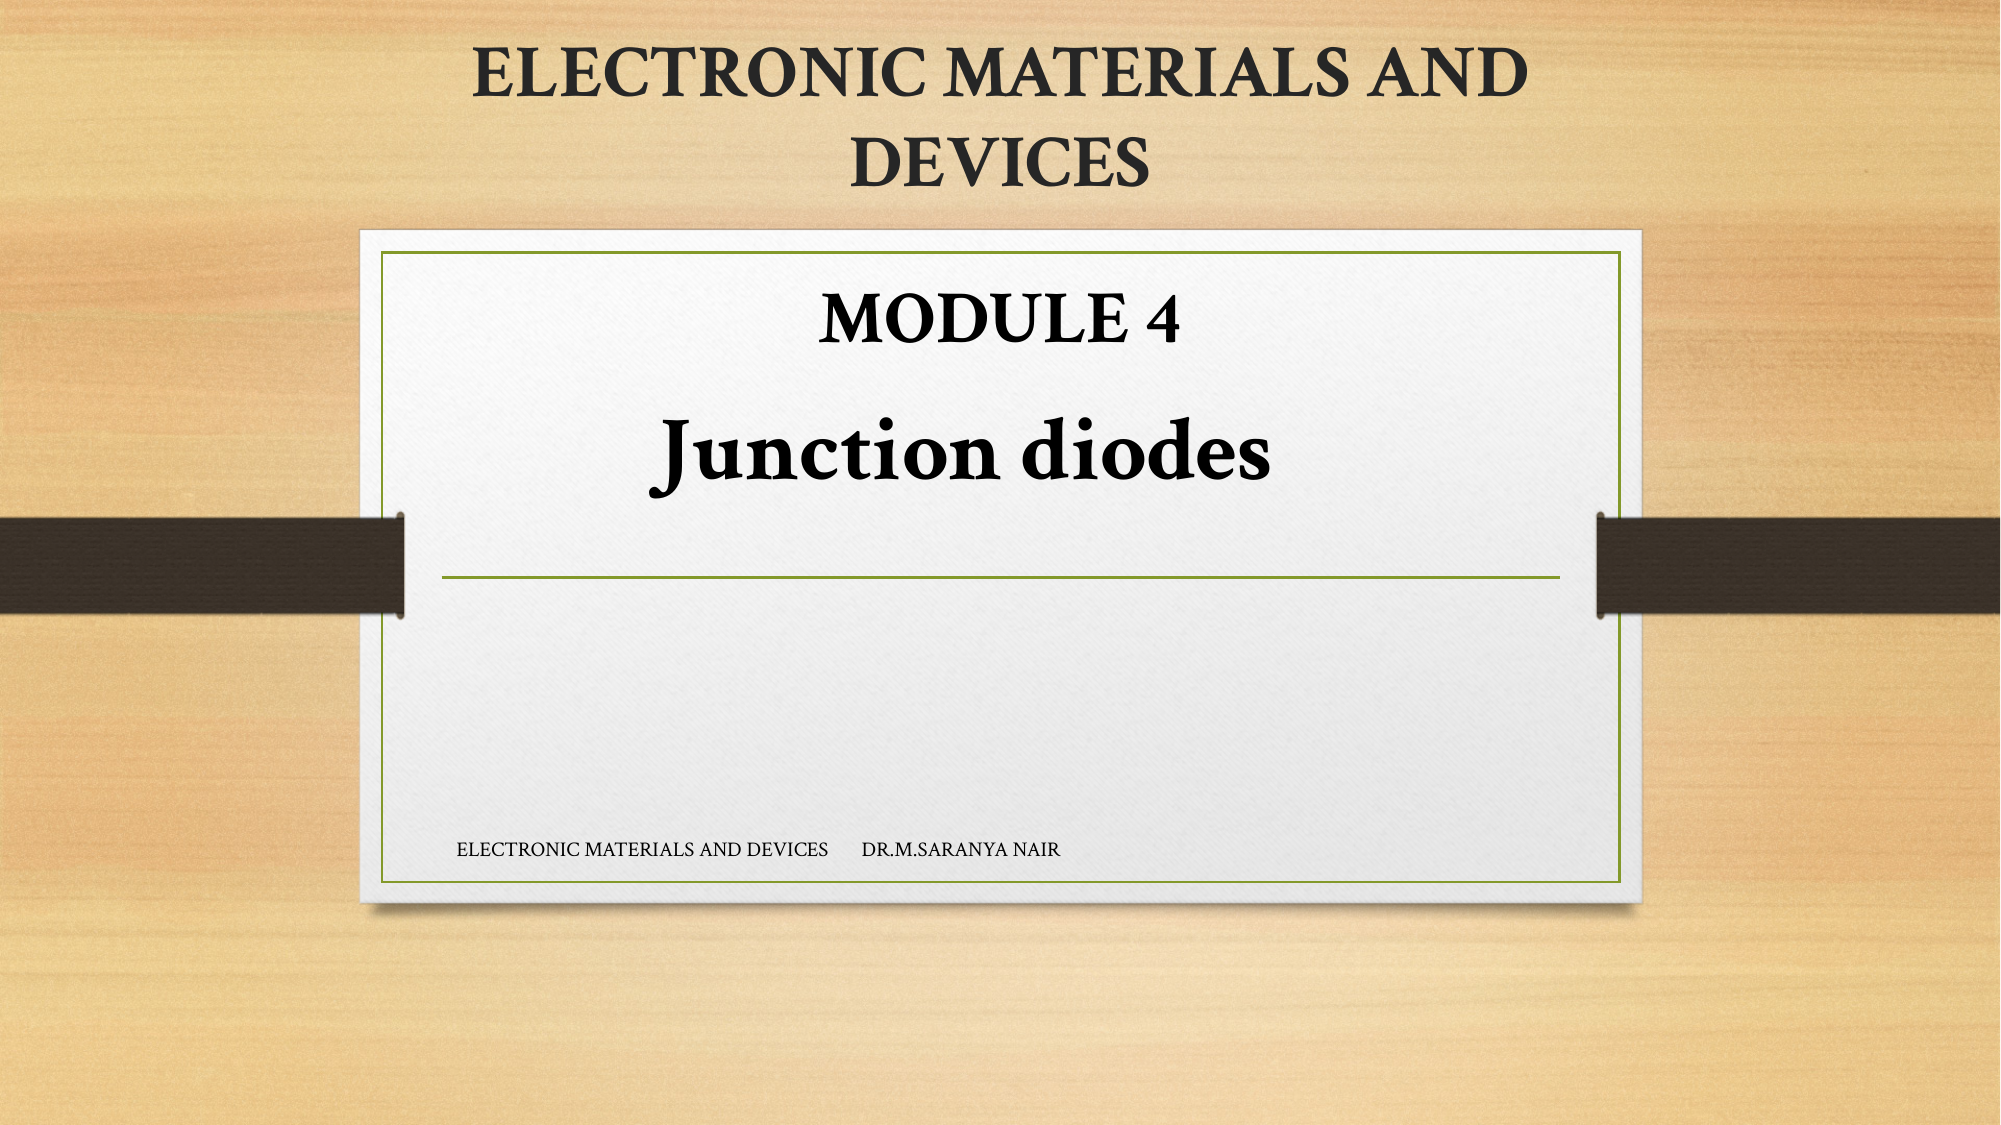

# ELECTRONIC MATERIALS AND DEVICES
MODULE 4
  Junction diodes

ELECTRONIC MATERIALS AND DEVICES       DR.M.SARANYA NAIR